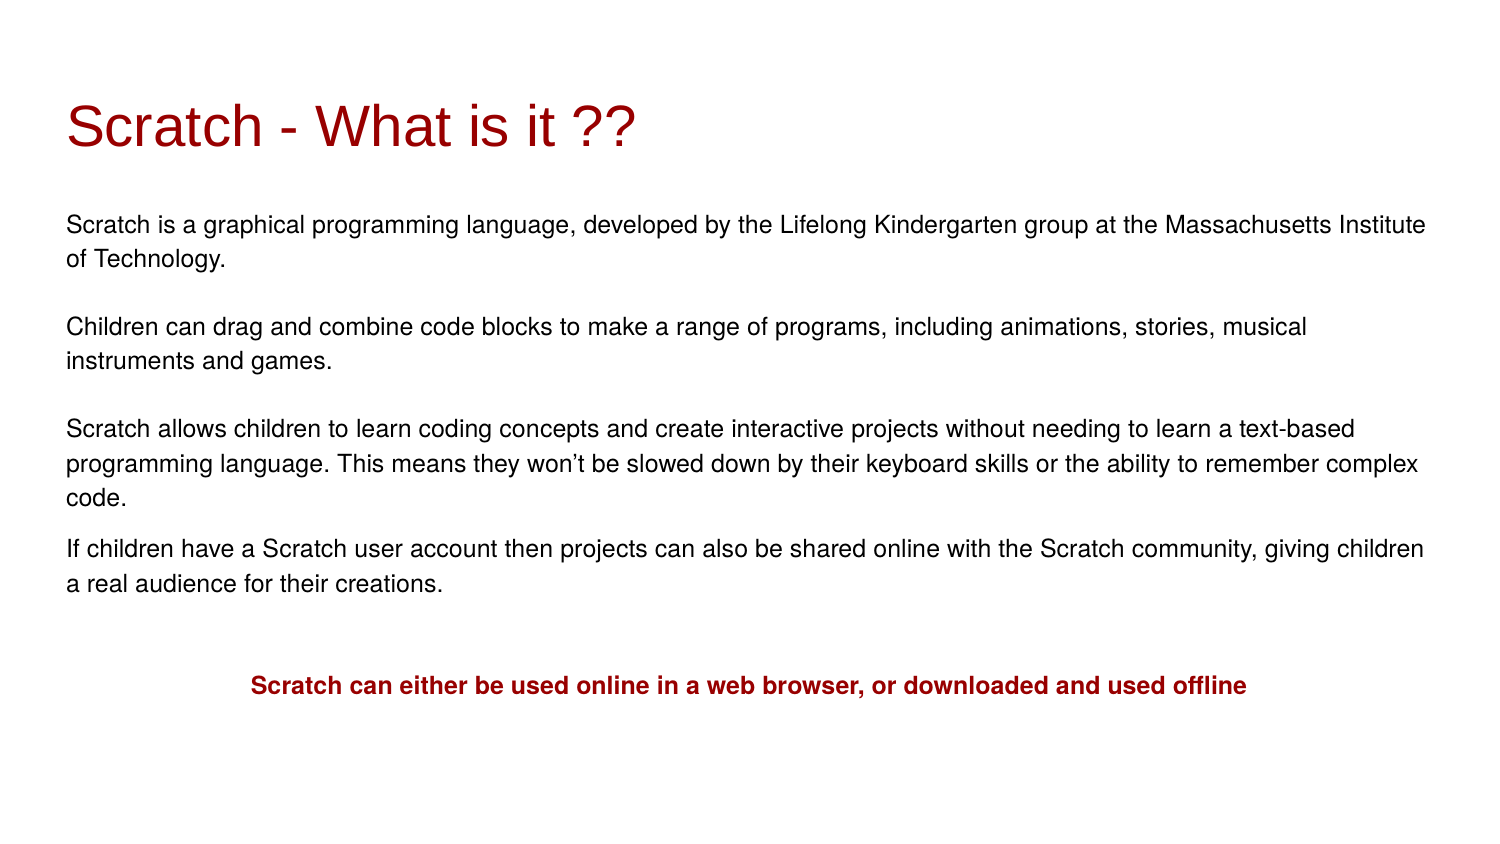

# Scratch - What is it ??
Scratch is a graphical programming language, developed by the Lifelong Kindergarten group at the Massachusetts Institute of Technology.
Children can drag and combine code blocks to make a range of programs, including animations, stories, musical instruments and games.
Scratch allows children to learn coding concepts and create interactive projects without needing to learn a text-based programming language. This means they won’t be slowed down by their keyboard skills or the ability to remember complex code.
If children have a Scratch user account then projects can also be shared online with the Scratch community, giving children a real audience for their creations.

Scratch can either be used online in a web browser, or downloaded and used offline